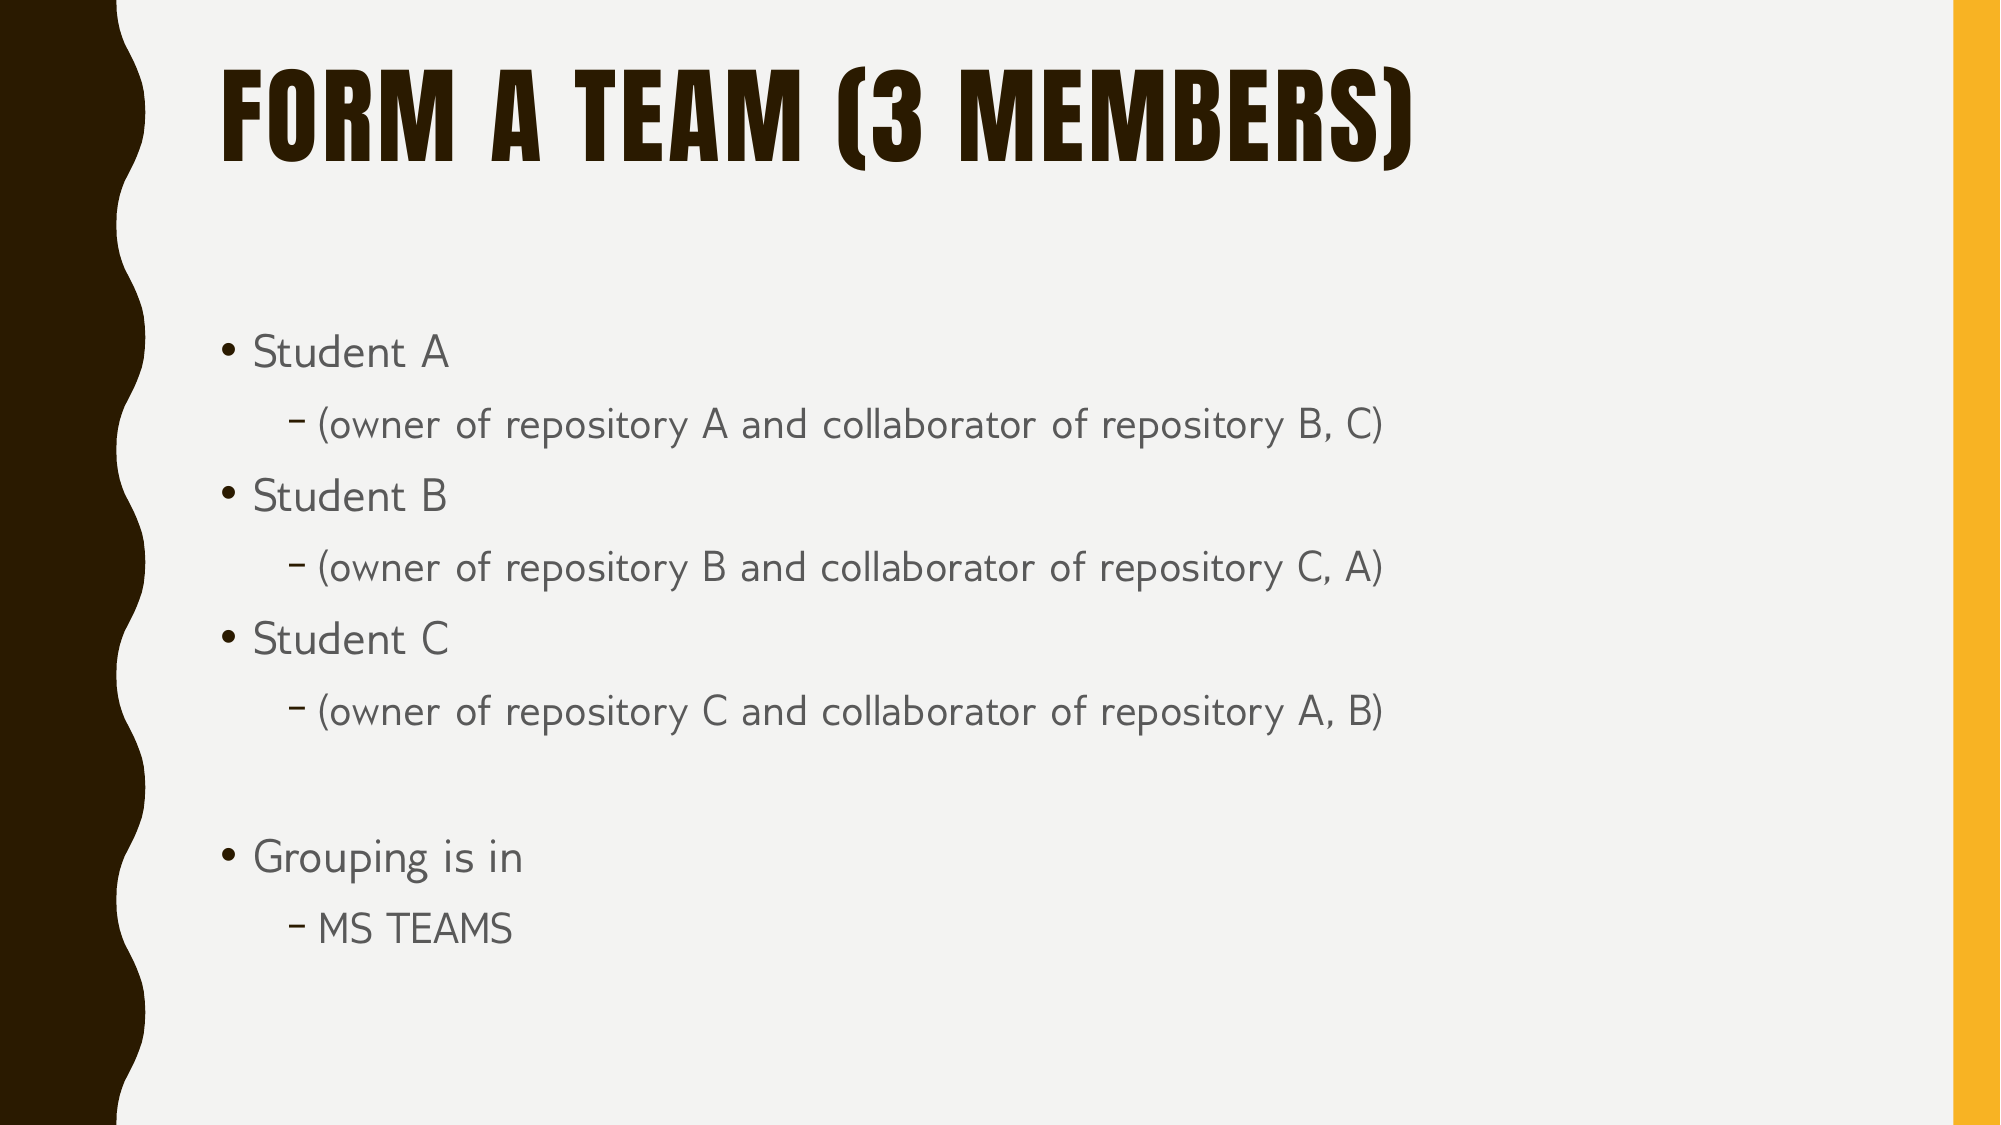

# Form a team (3 members)
Student A
(owner of repository A and collaborator of repository B, C)
Student B
(owner of repository B and collaborator of repository C, A)
Student C
(owner of repository C and collaborator of repository A, B)

Grouping is in
MS TEAMS